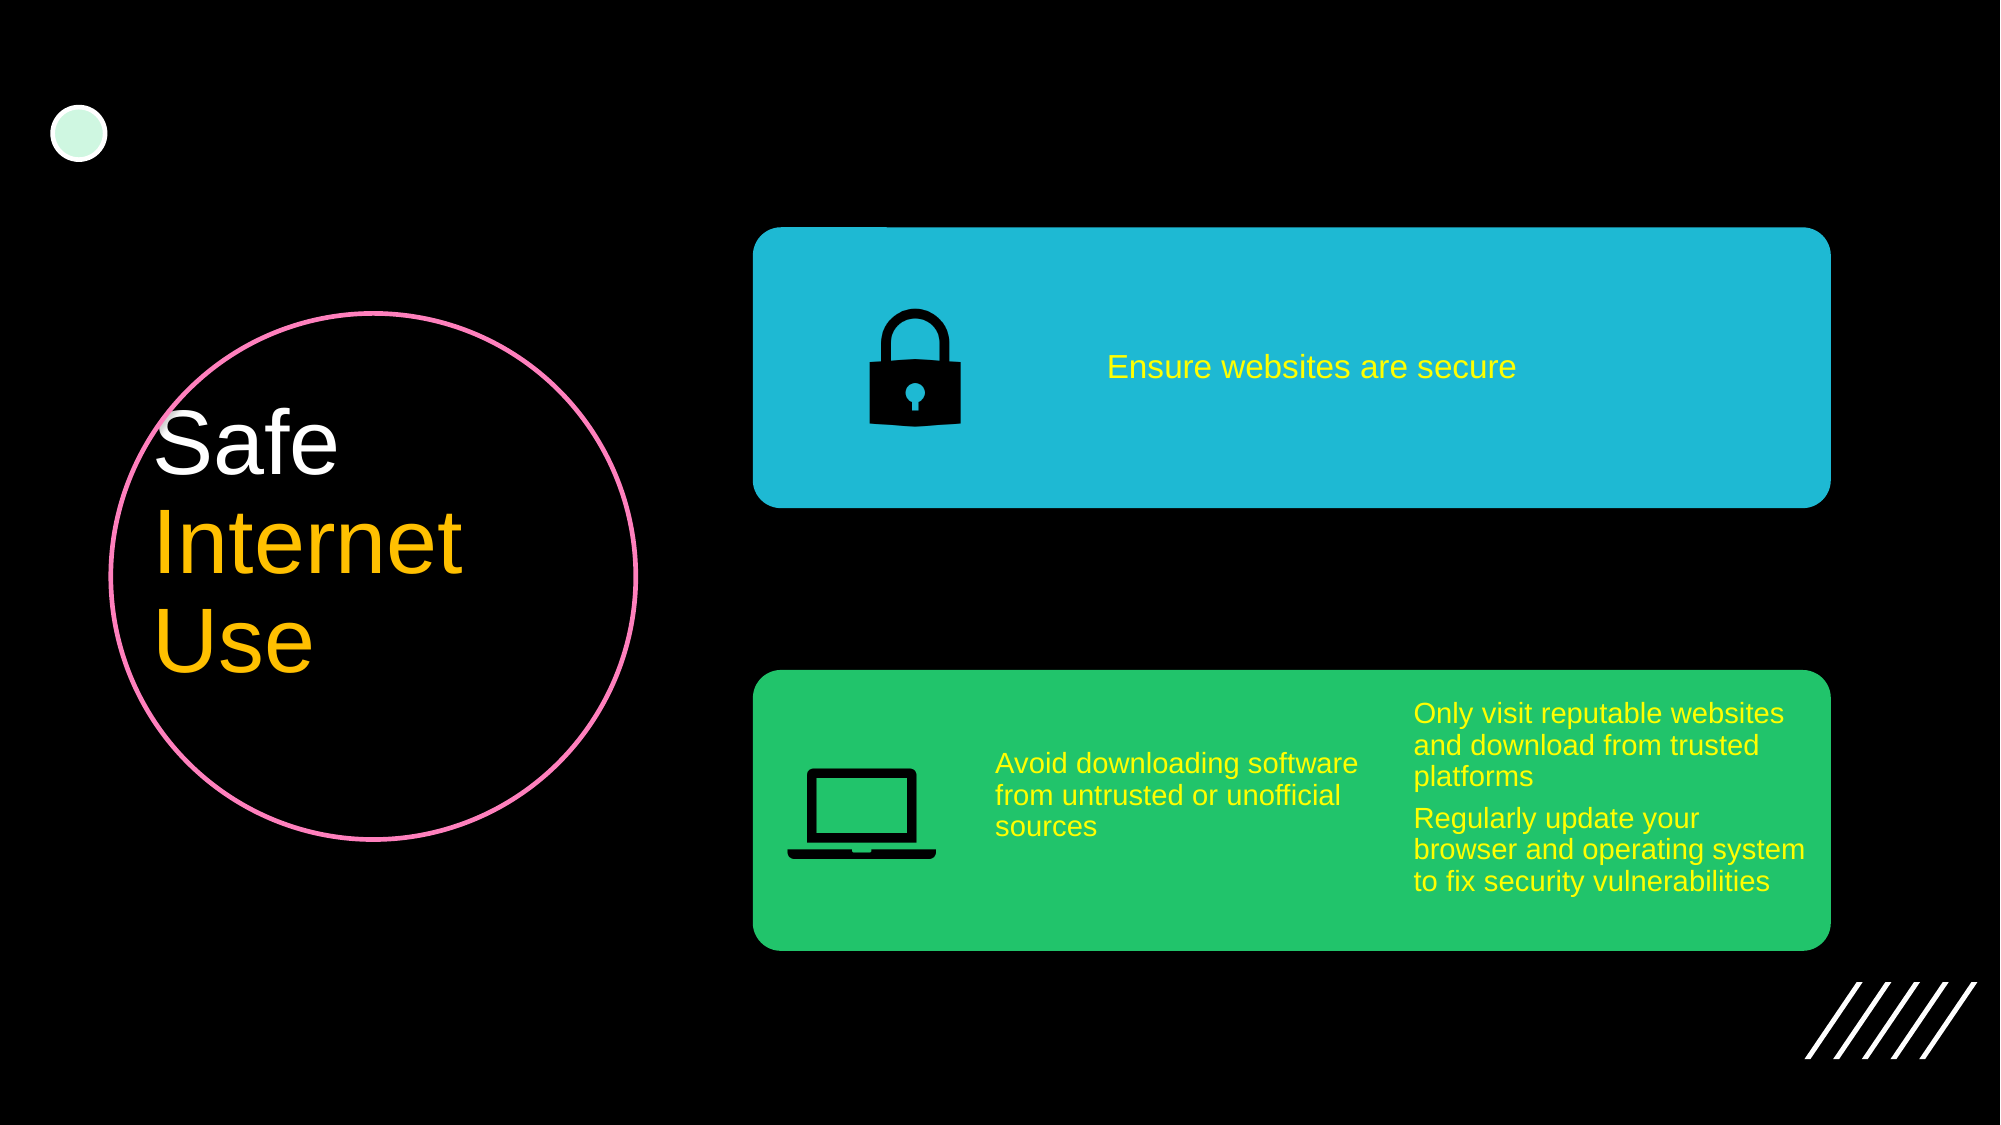

Ensure websites are secure
Avoid downloading software from untrusted or unofficial sources
Only visit reputable websites and download from trusted platforms
Regularly update your browser and operating system to fix security vulnerabilities
# Safe Internet Use